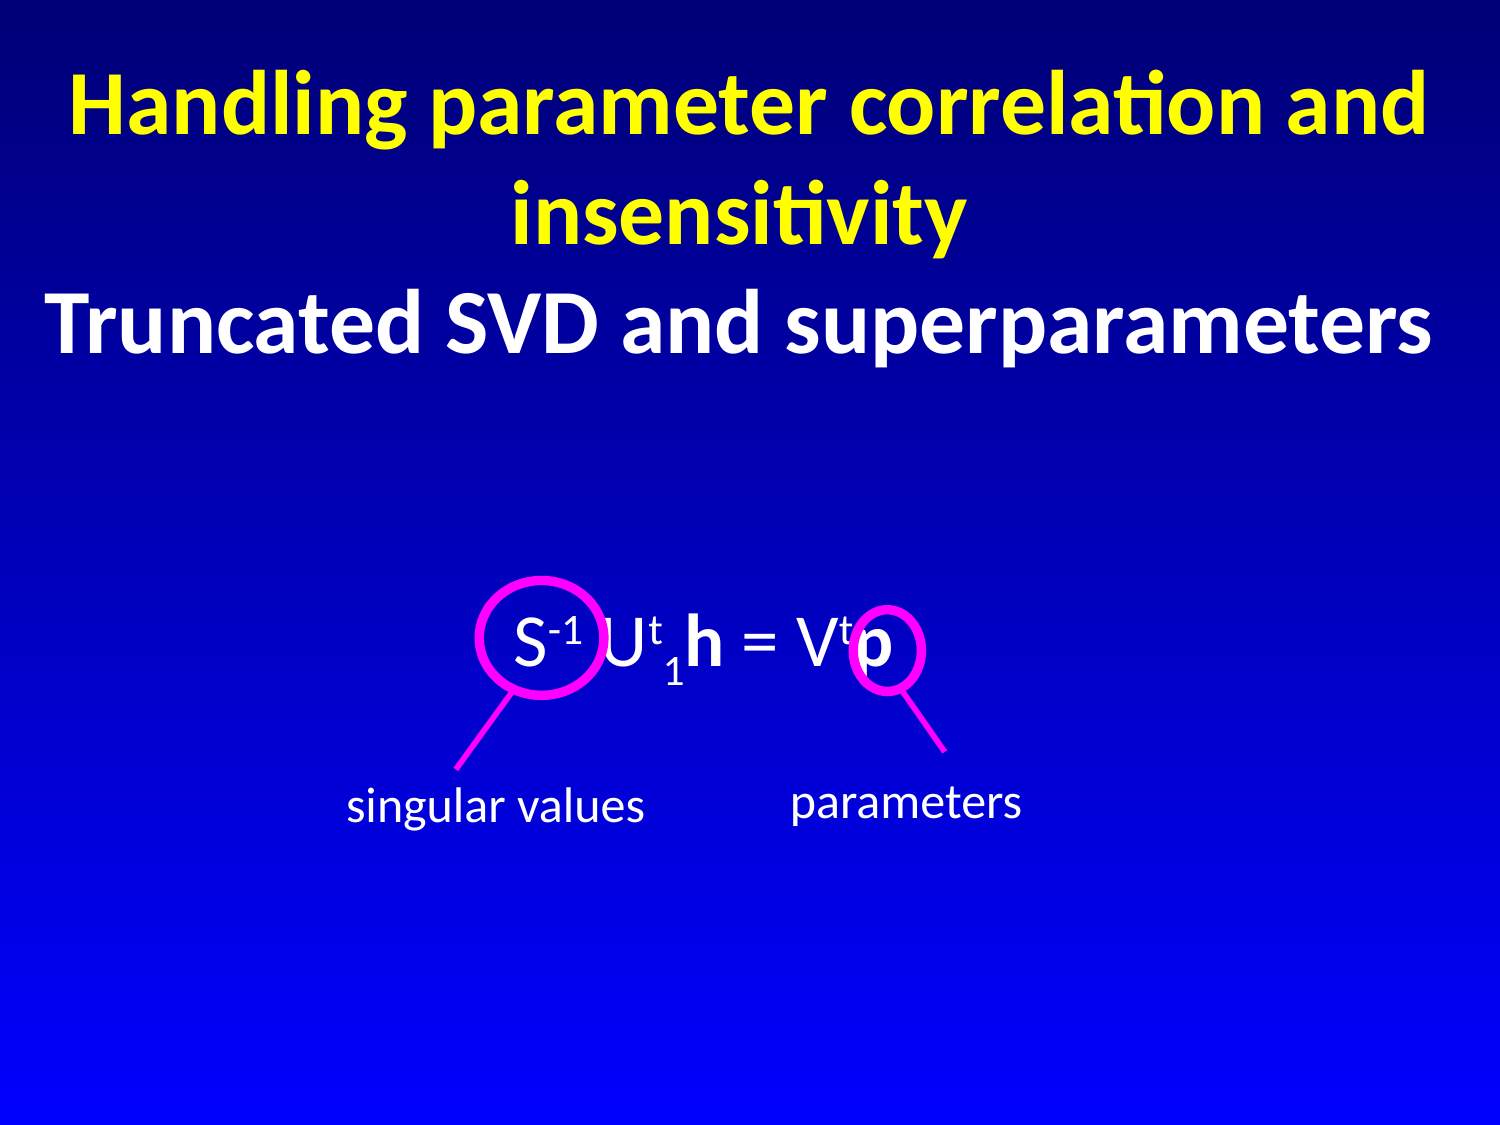

Handling parameter correlation and insensitivity
Truncated SVD and superparameters

singular values

parameters
S-1 Ut1h = Vtp